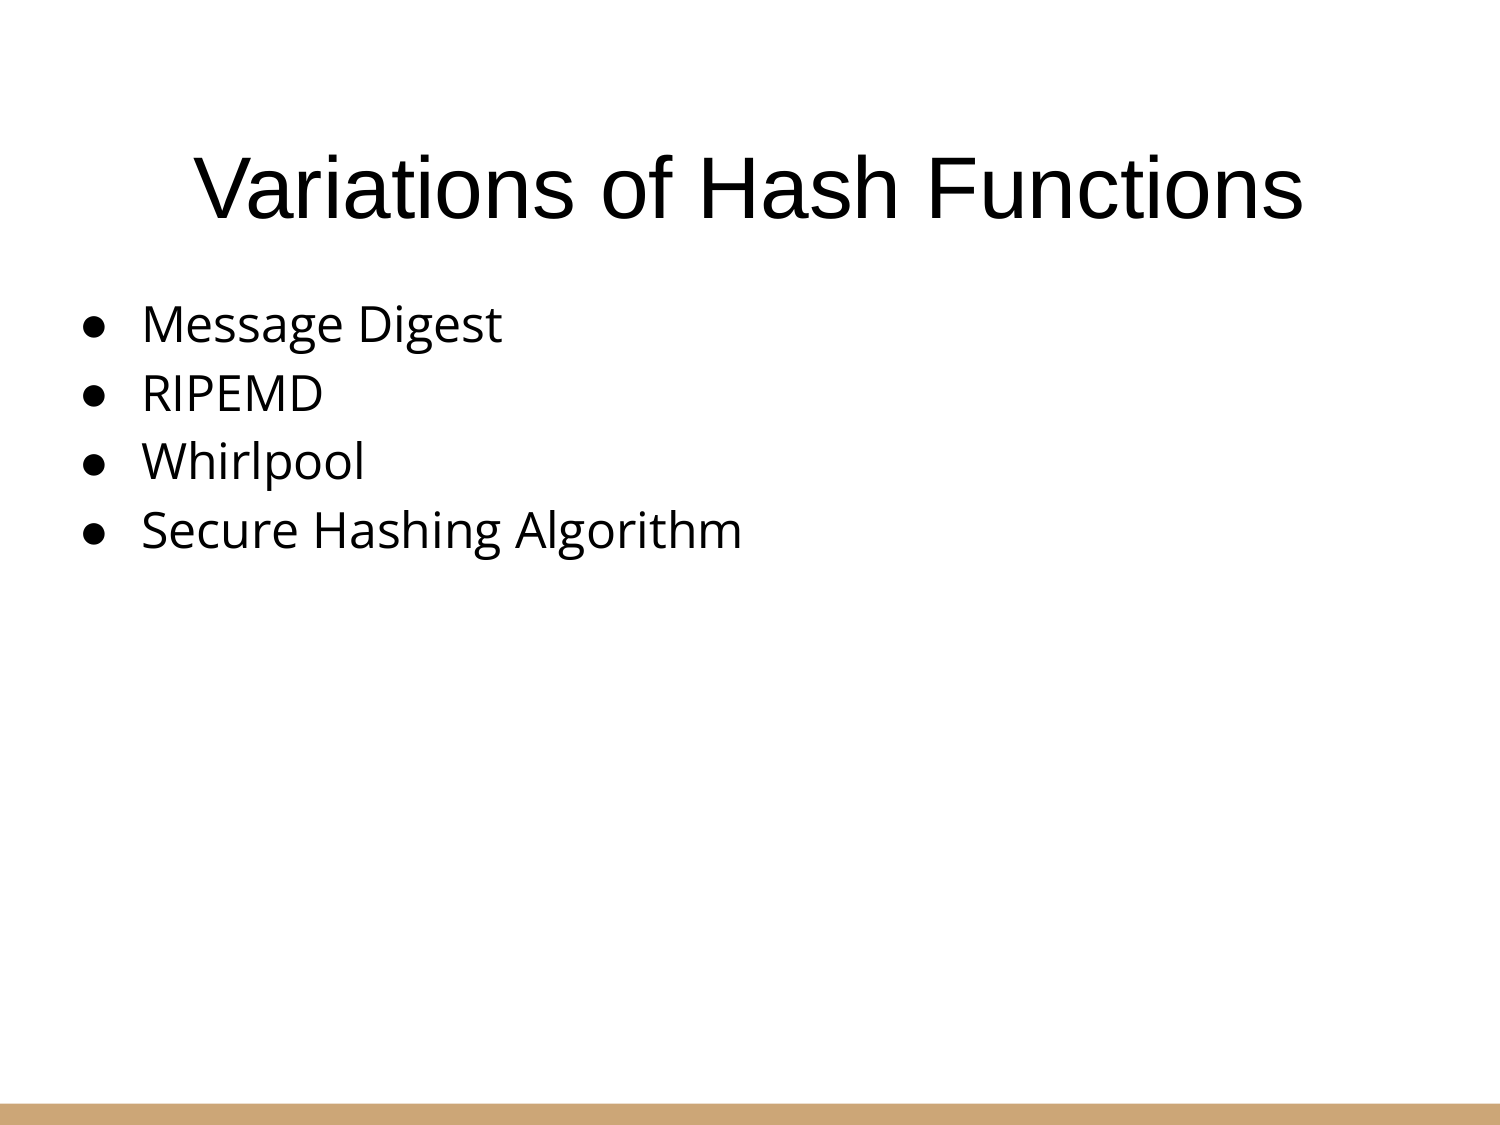

# Variations of Hash Functions
Message Digest
RIPEMD
Whirlpool
Secure Hashing Algorithm